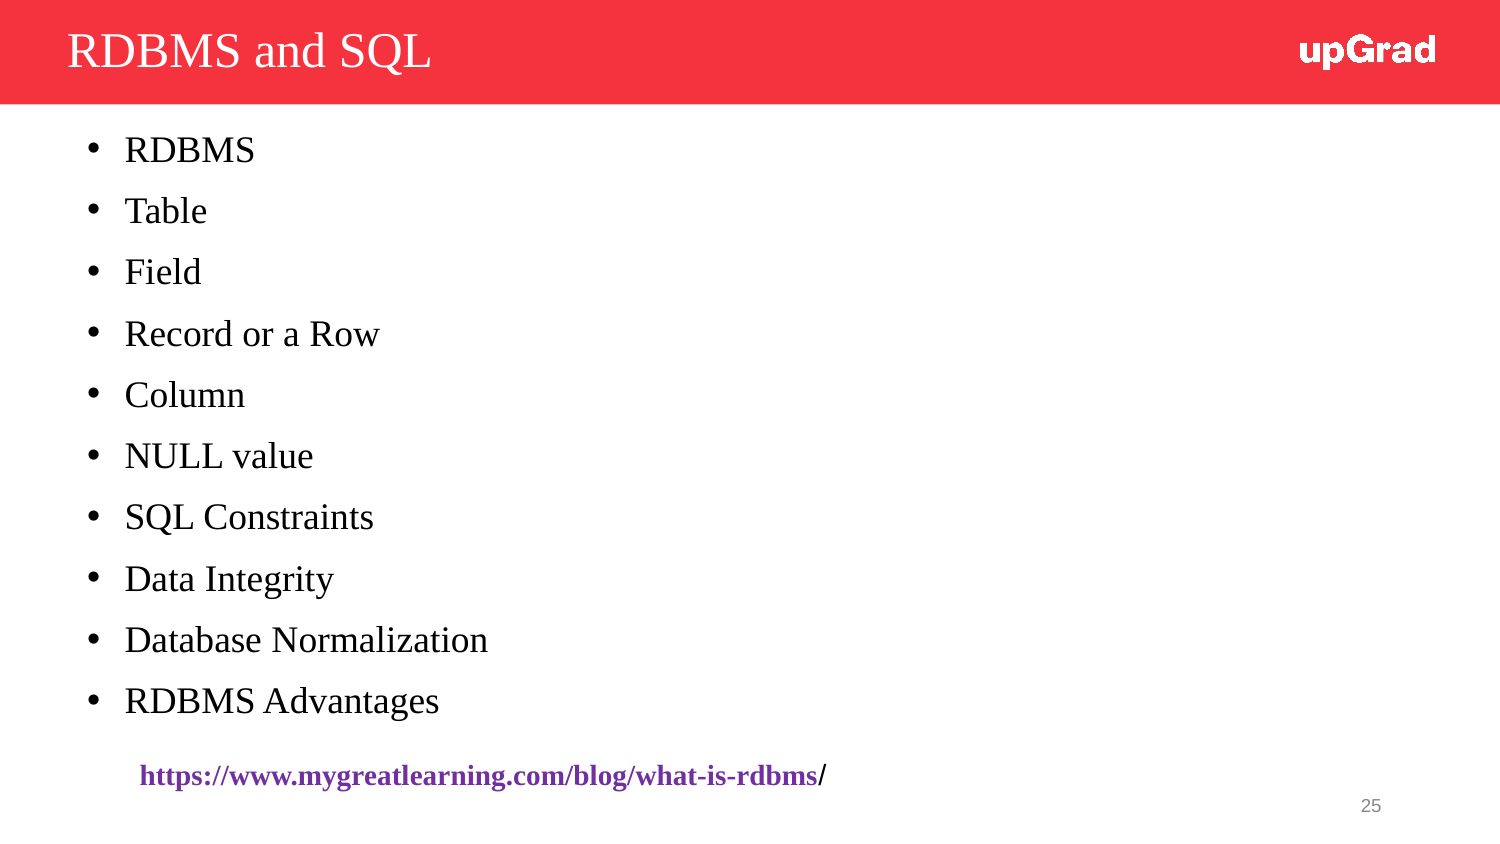

# RDBMS and SQL
RDBMS
Table
Field
Record or a Row
Column
NULL value
SQL Constraints
Data Integrity
Database Normalization
RDBMS Advantages
https://www.mygreatlearning.com/blog/what-is-rdbms/
25